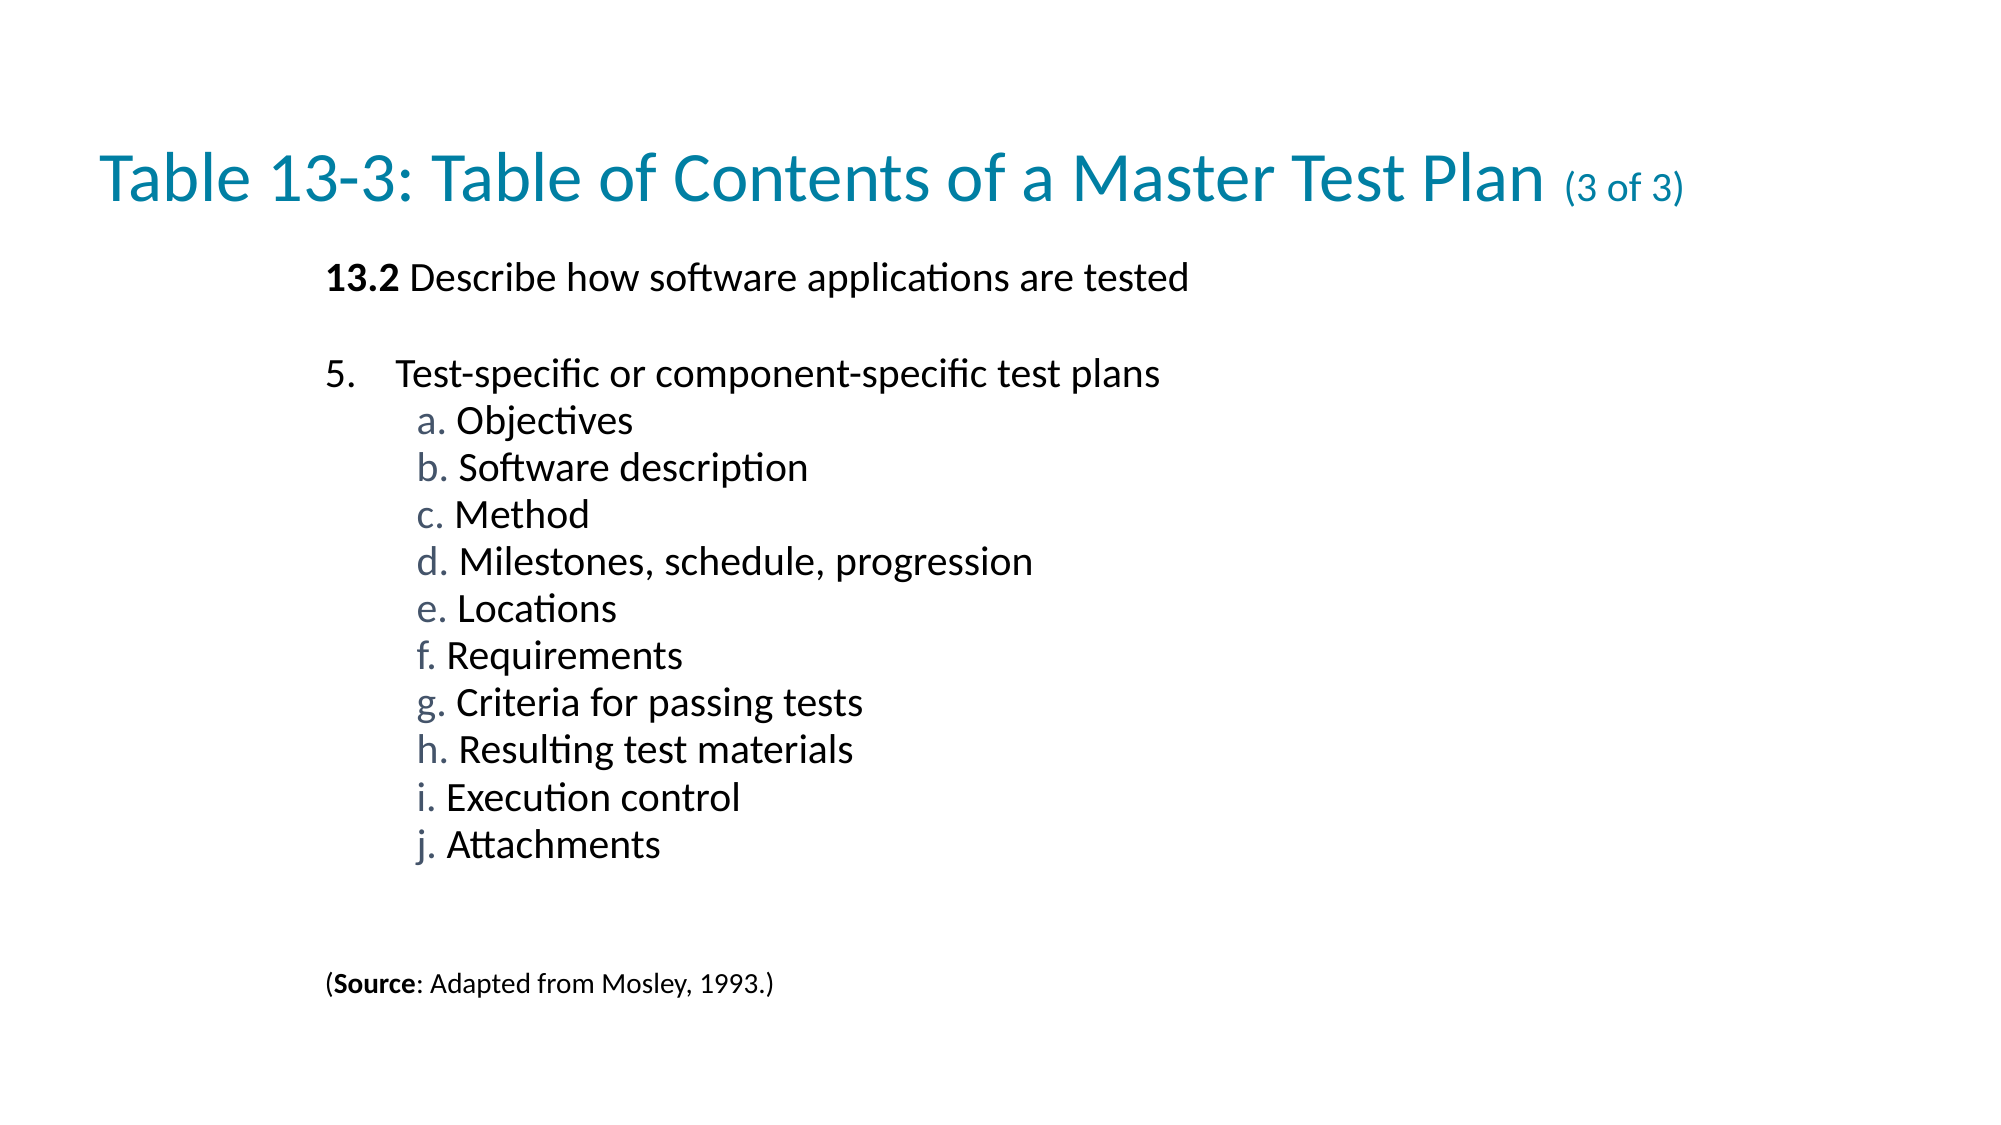

# Table 13-3: Table of Contents of a Master Test Plan (3 of 3)
13.2 Describe how software applications are tested
Test-specific or component-specific test plans
a. Objectives
b. Software description
c. Method
d. Milestones, schedule, progression
e. Locations
f. Requirements
g. Criteria for passing tests
h. Resulting test materials
i. Execution control
j. Attachments
(Source: Adapted from Mosley, 1993.)